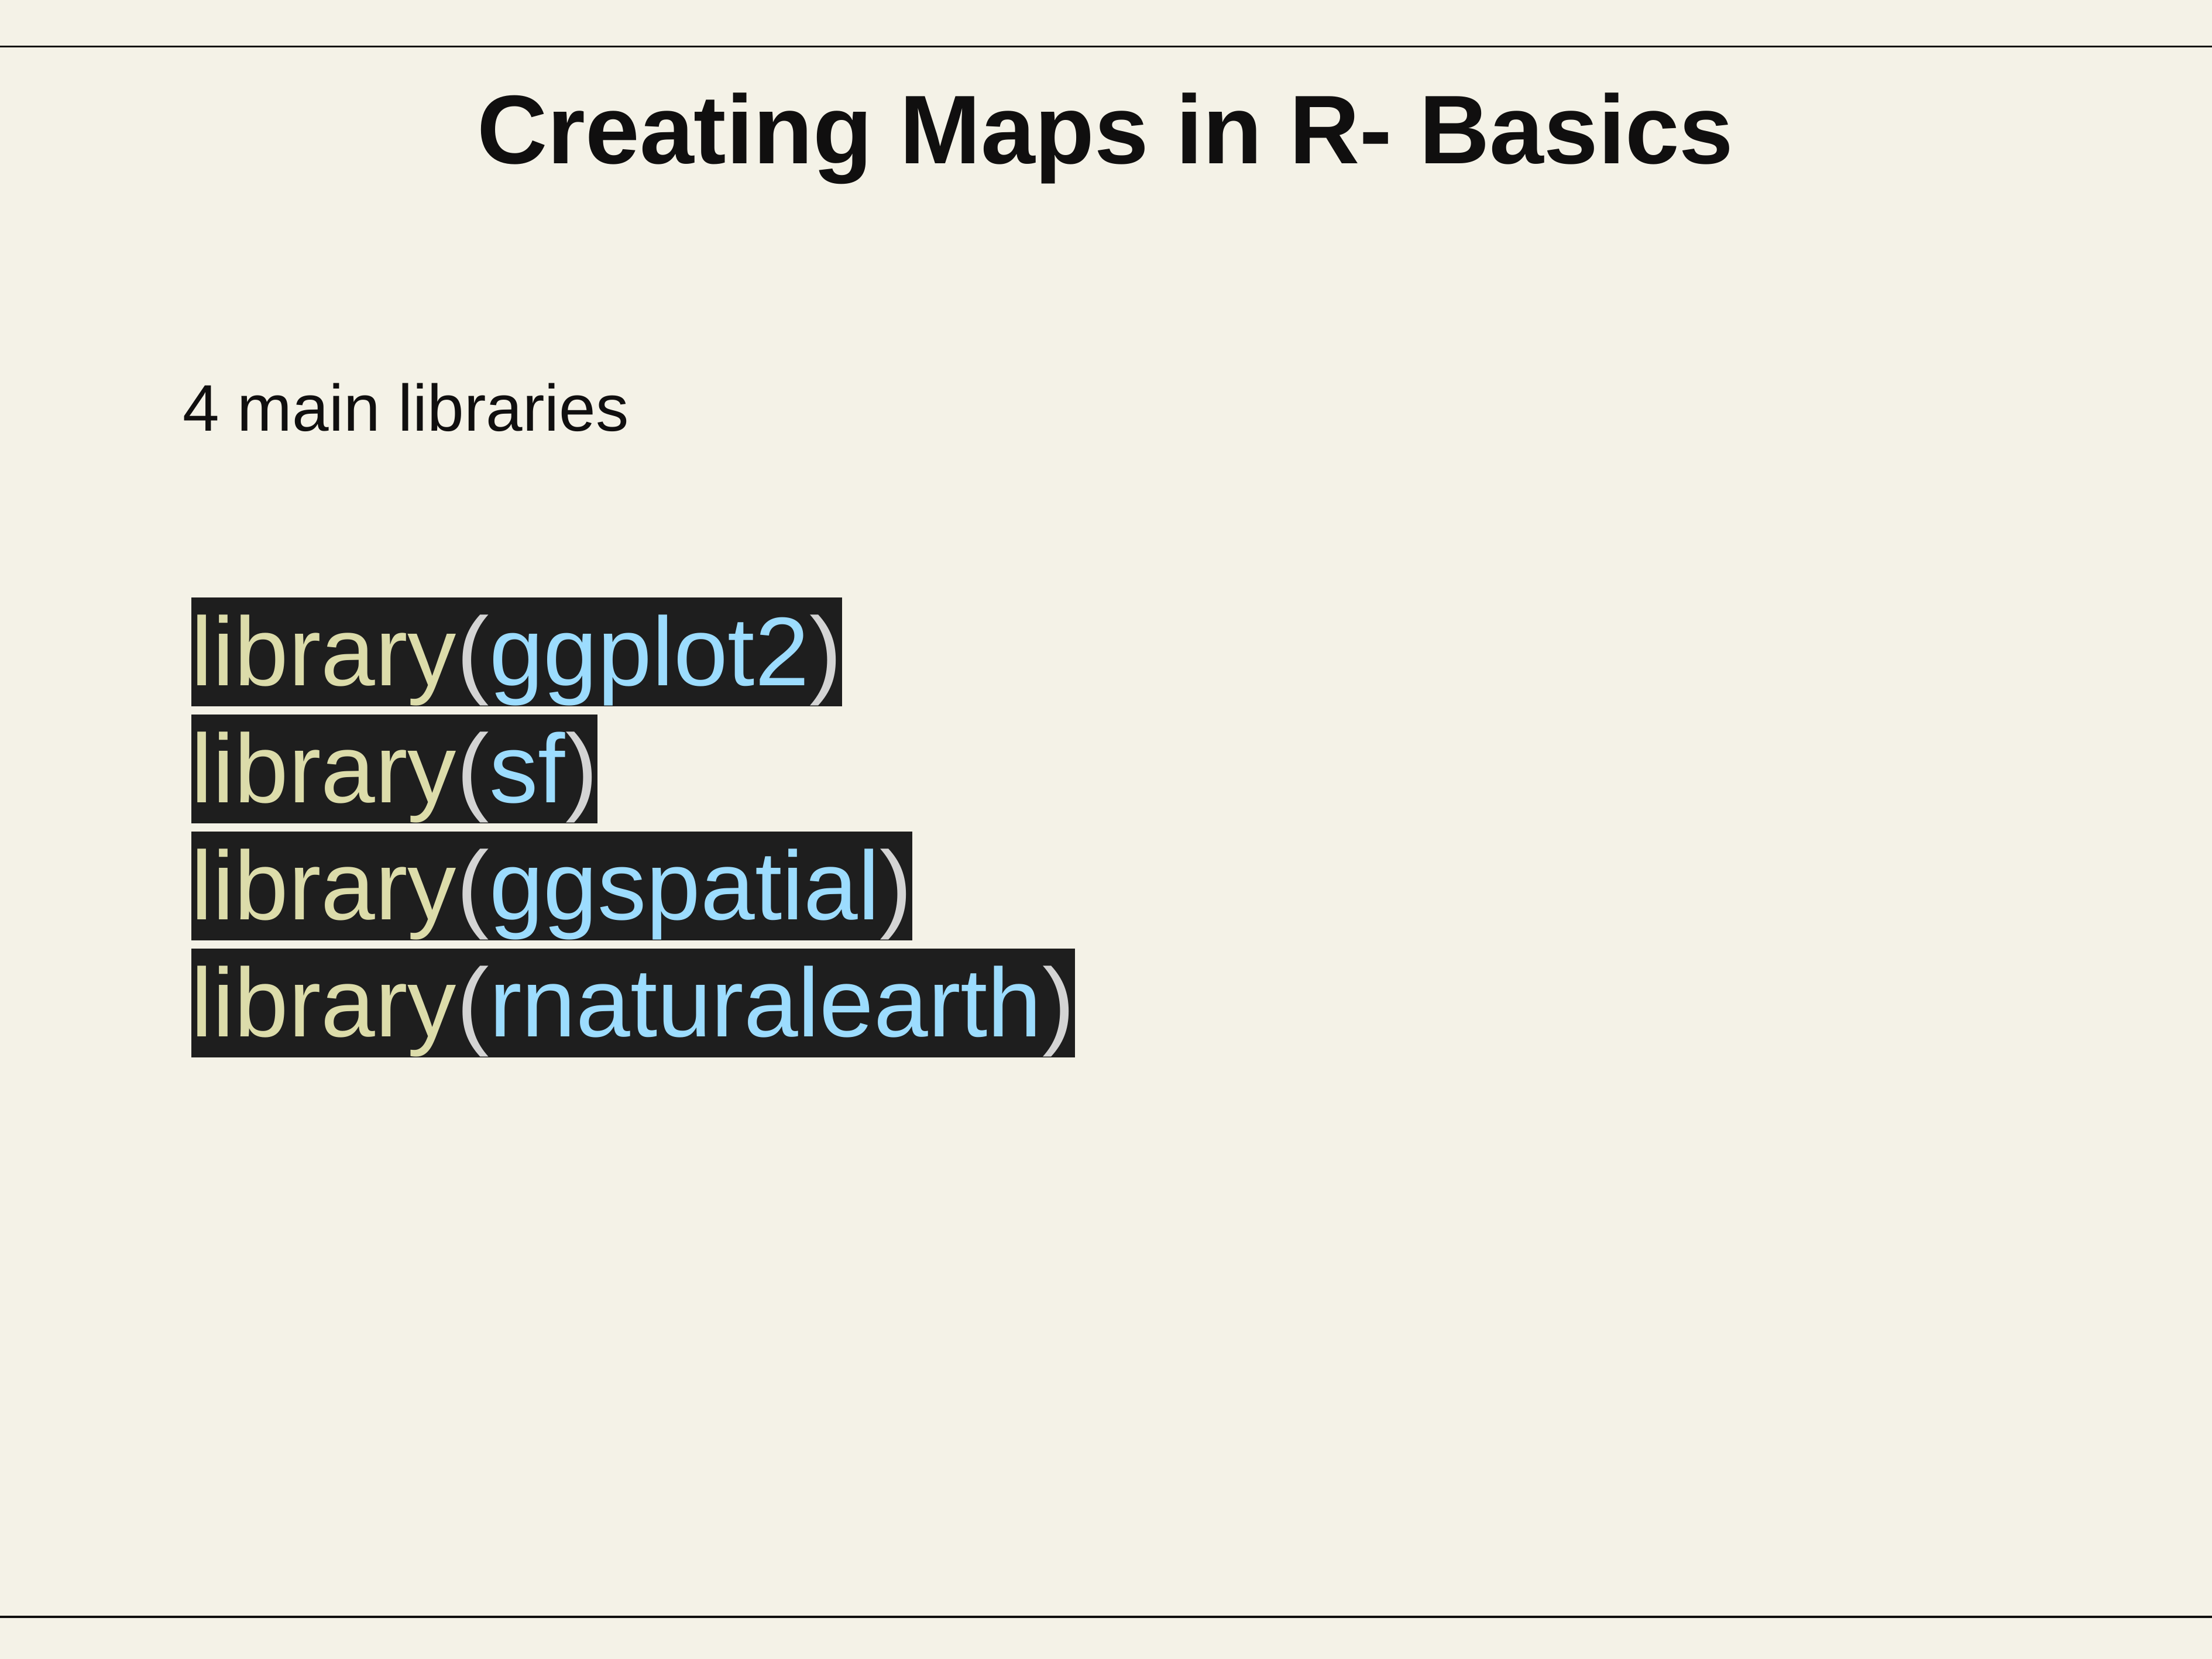

# Creating Maps in R- Basics
4 main libraries
library(ggplot2)
library(sf)
library(ggspatial)
library(rnaturalearth)